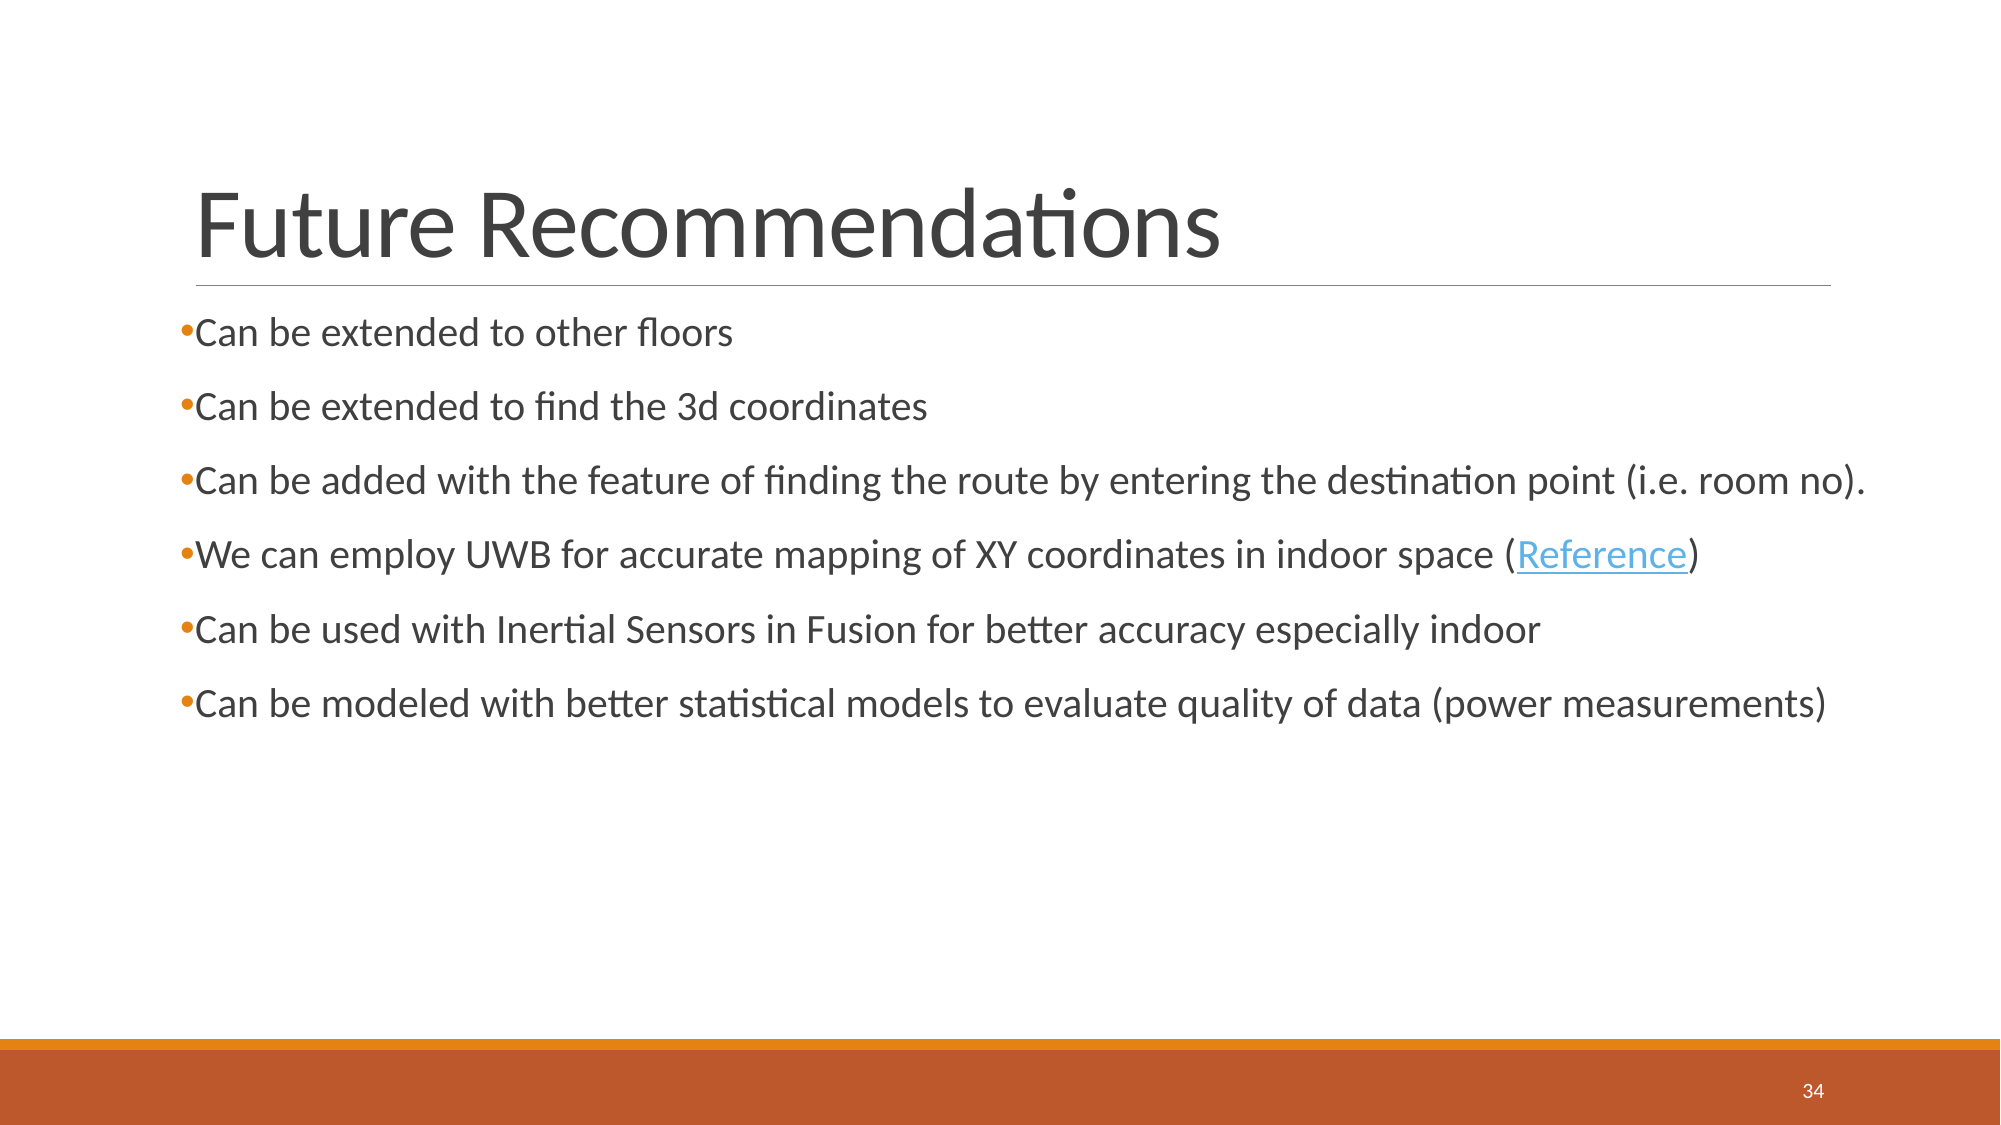

# Future Recommendations
Can be extended to other floors
Can be extended to find the 3d coordinates
Can be added with the feature of finding the route by entering the destination point (i.e. room no).
We can employ UWB for accurate mapping of XY coordinates in indoor space (Reference)
Can be used with Inertial Sensors in Fusion for better accuracy especially indoor
Can be modeled with better statistical models to evaluate quality of data (power measurements)

34